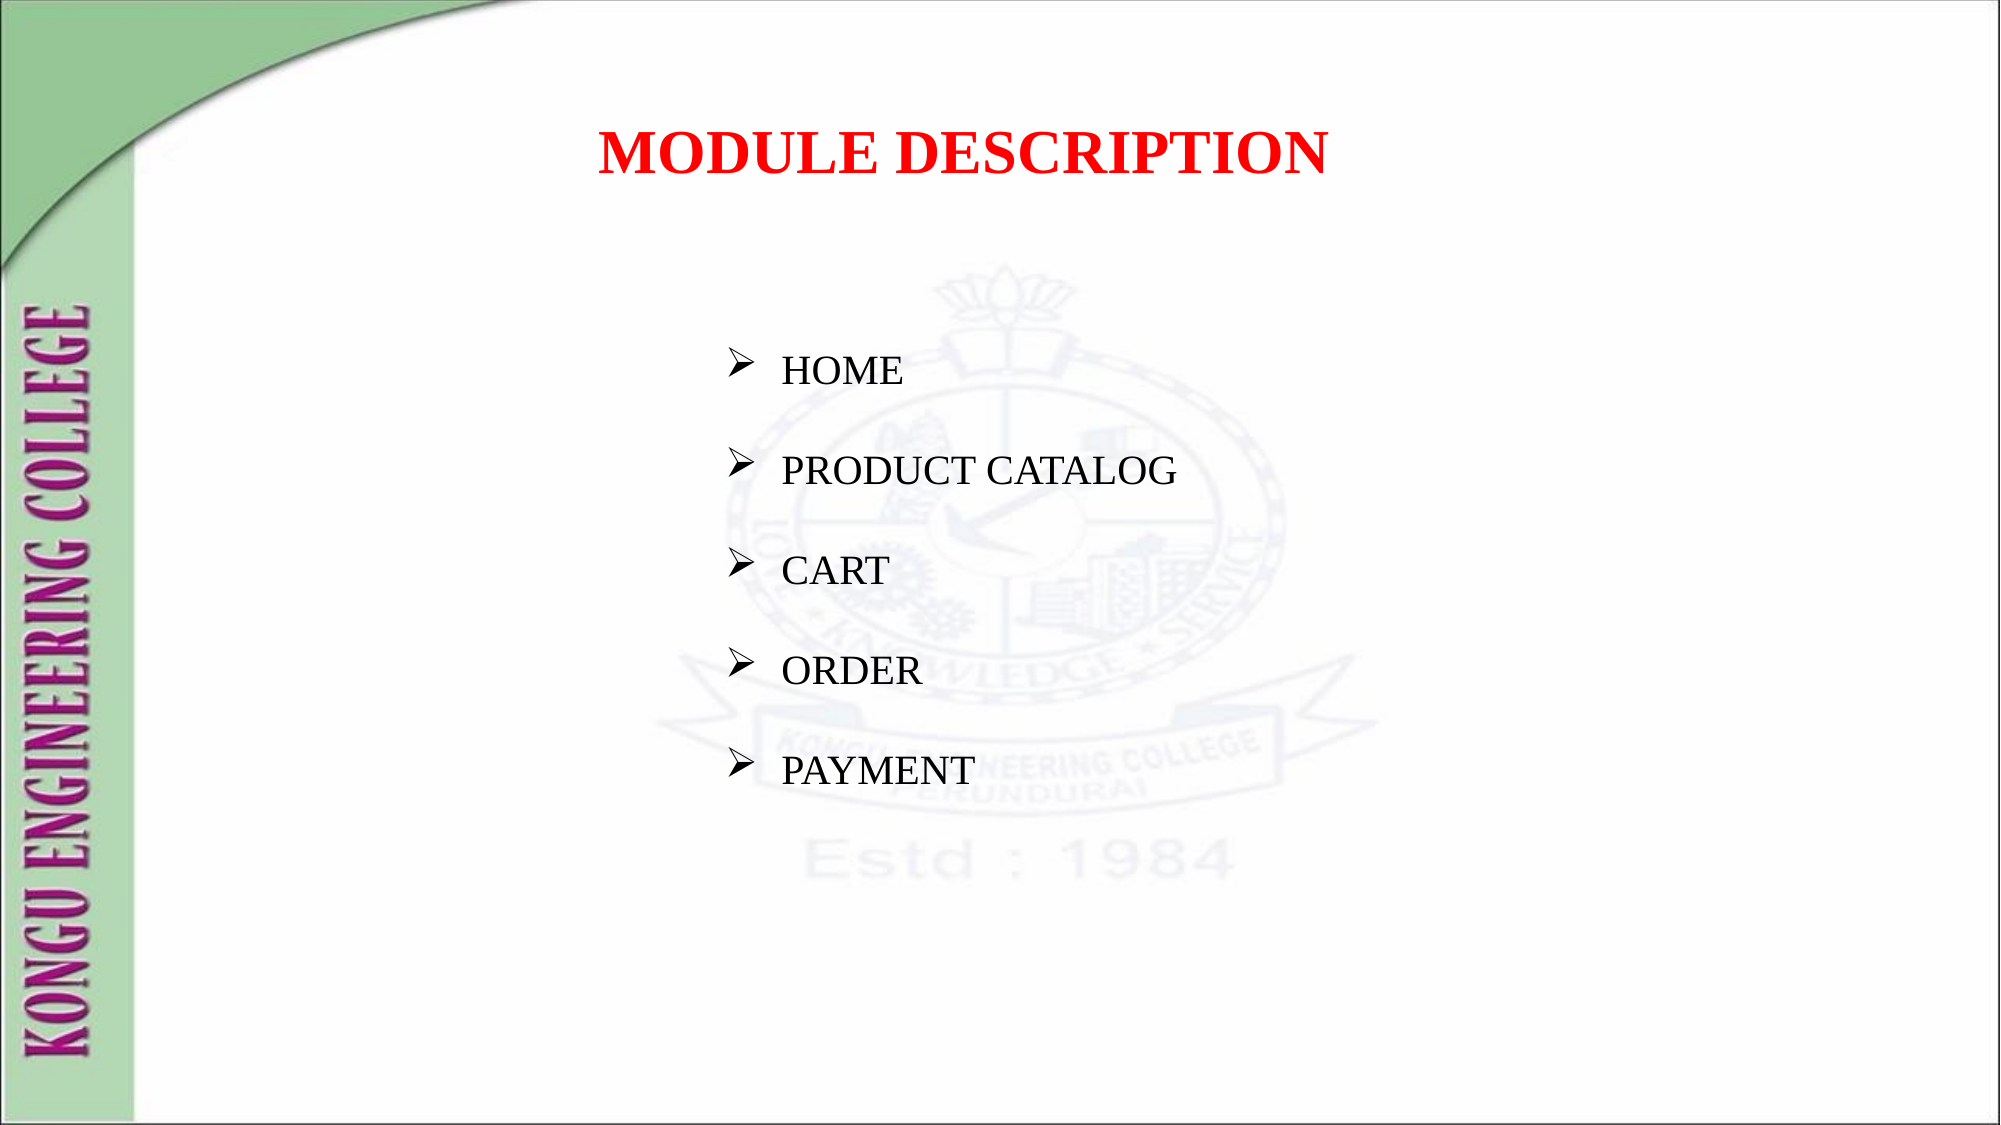

# MODULE DESCRIPTION
HOME

PRODUCT CATALOG

CART

ORDER

PAYMENT